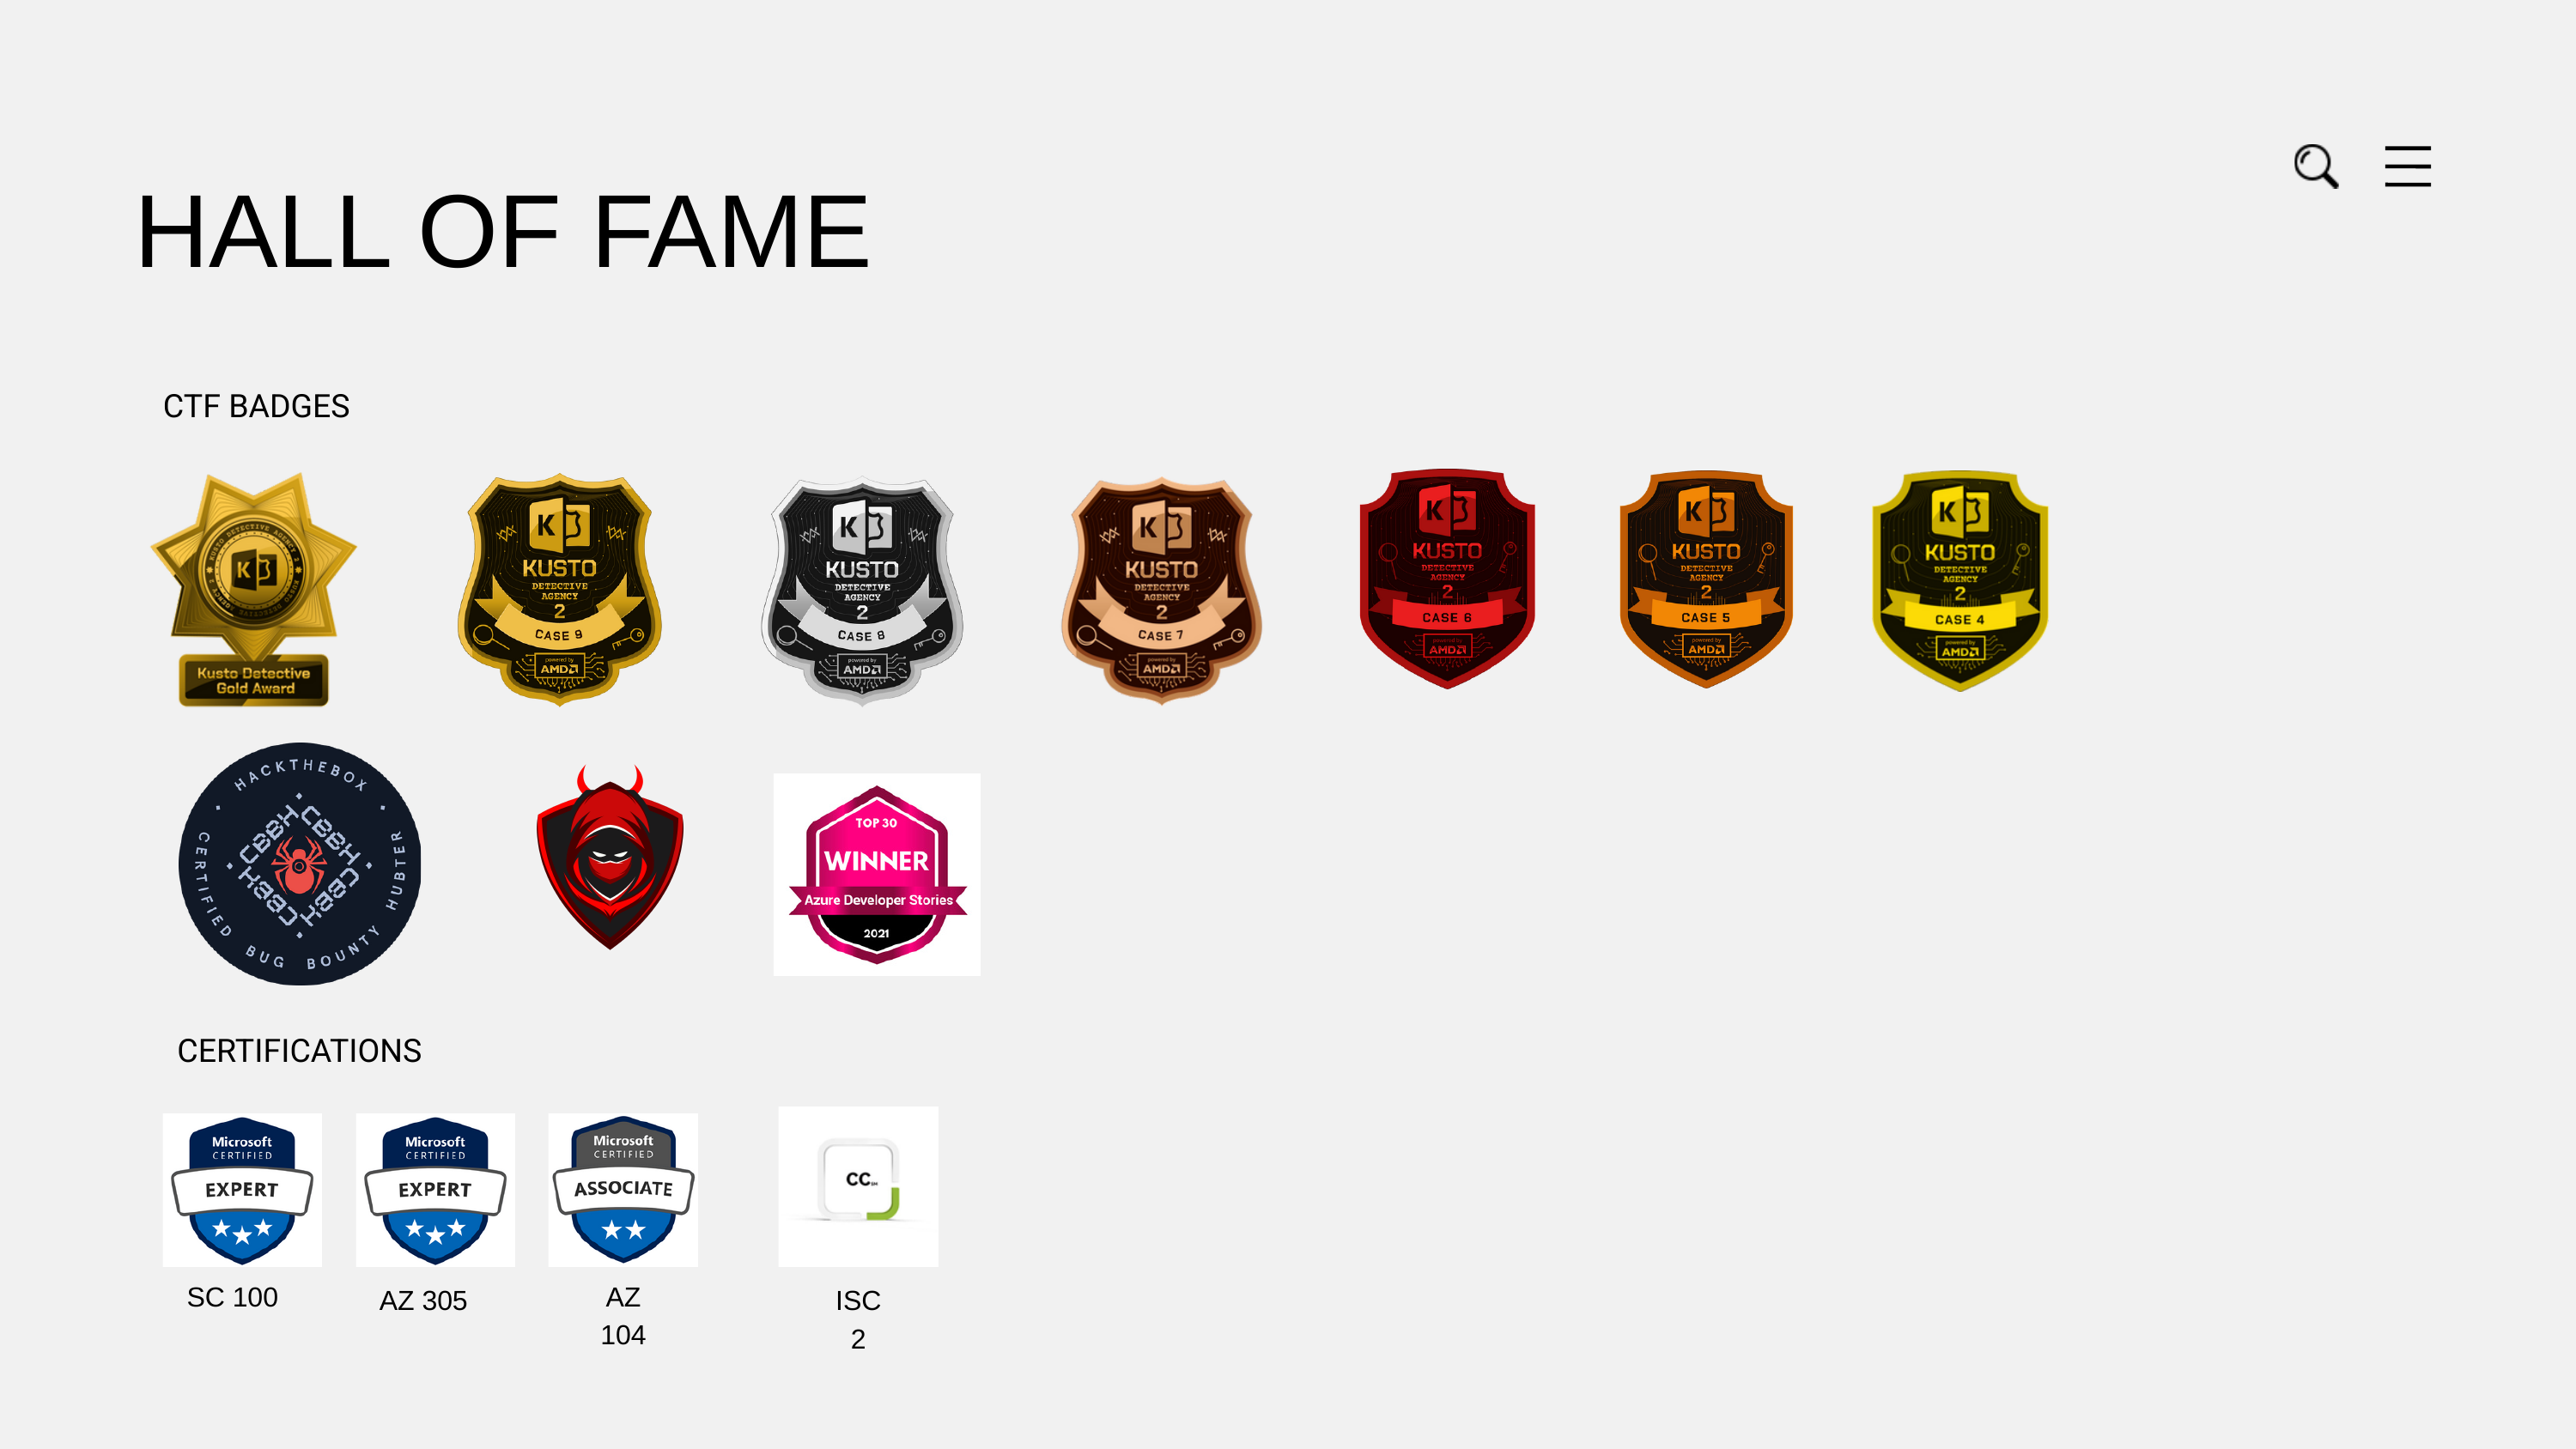

HALL OF FAME

CTF BADGES

CERTIFICATIONS

SC 100
AZ 104
AZ 305
ISC2